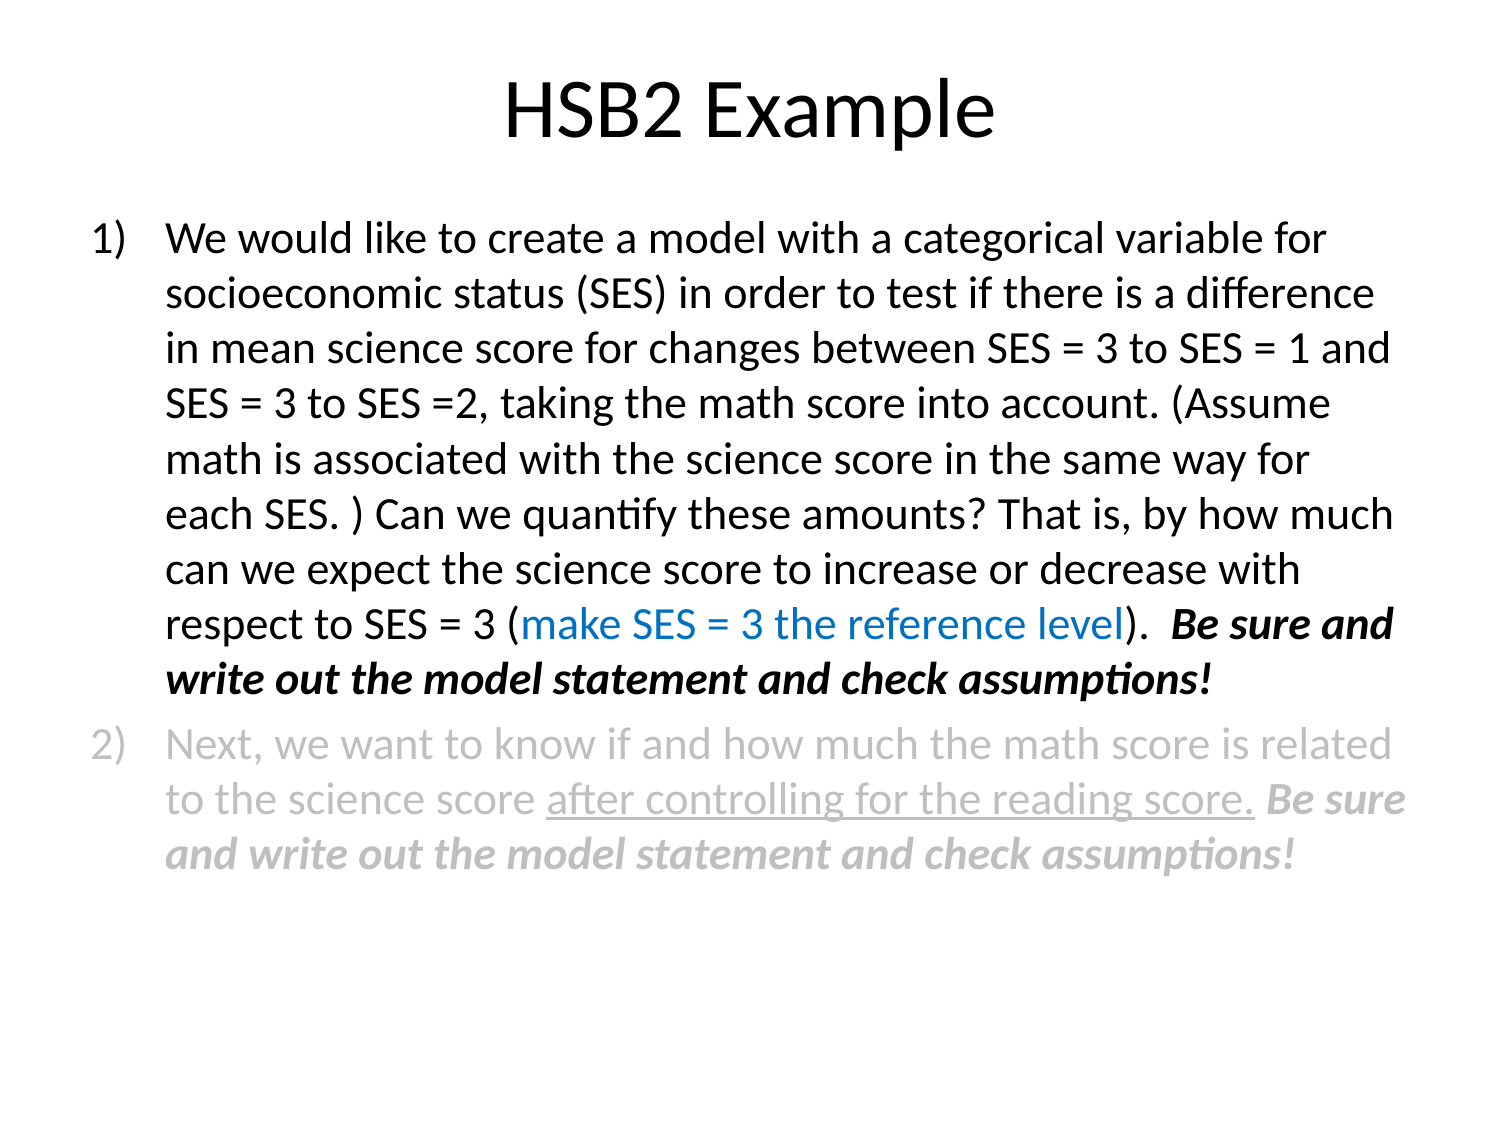

# HSB2 Example
We would like to create a model with a categorical variable for socioeconomic status (SES) in order to test if there is a difference in mean science score for changes between SES = 3 to SES = 1 and SES = 3 to SES =2, taking the math score into account. (Assume math is associated with the science score in the same way for each SES. ) Can we quantify these amounts? That is, by how much can we expect the science score to increase or decrease with respect to SES = 3 (make SES = 3 the reference level).  Be sure and write out the model statement and check assumptions!
Next, we want to know if and how much the math score is related to the science score after controlling for the reading score. Be sure and write out the model statement and check assumptions!